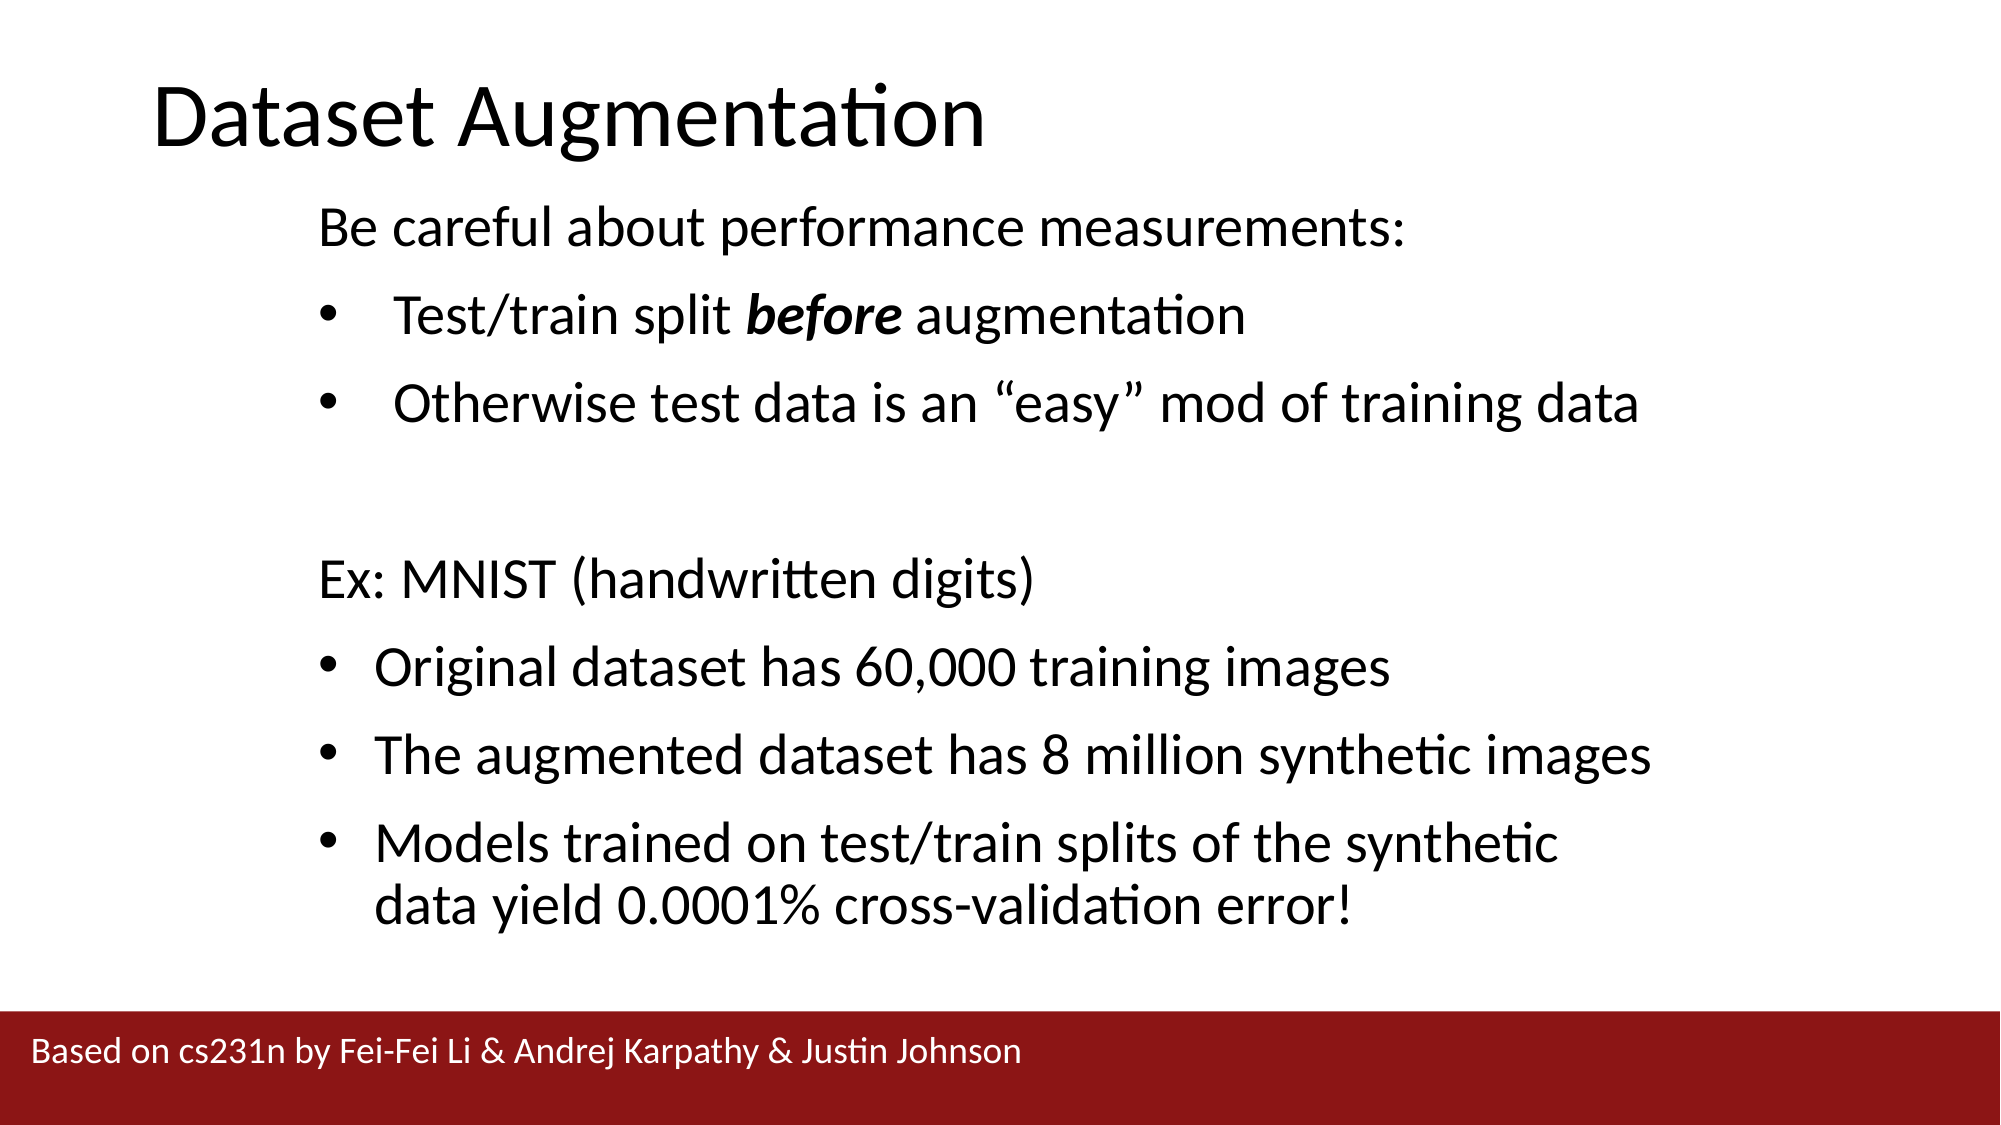

Data Augmentation: Gotchas
Dataset Augmentation
Be careful about performance measurements:
Test/train split before augmentation
Otherwise test data is an “easy” mod of training data

Ex: MNIST (handwritten digits)
Original dataset has 60,000 training images
The augmented dataset has 8 million synthetic images
Models trained on test/train splits of the synthetic data yield 0.0001% cross-validation error!